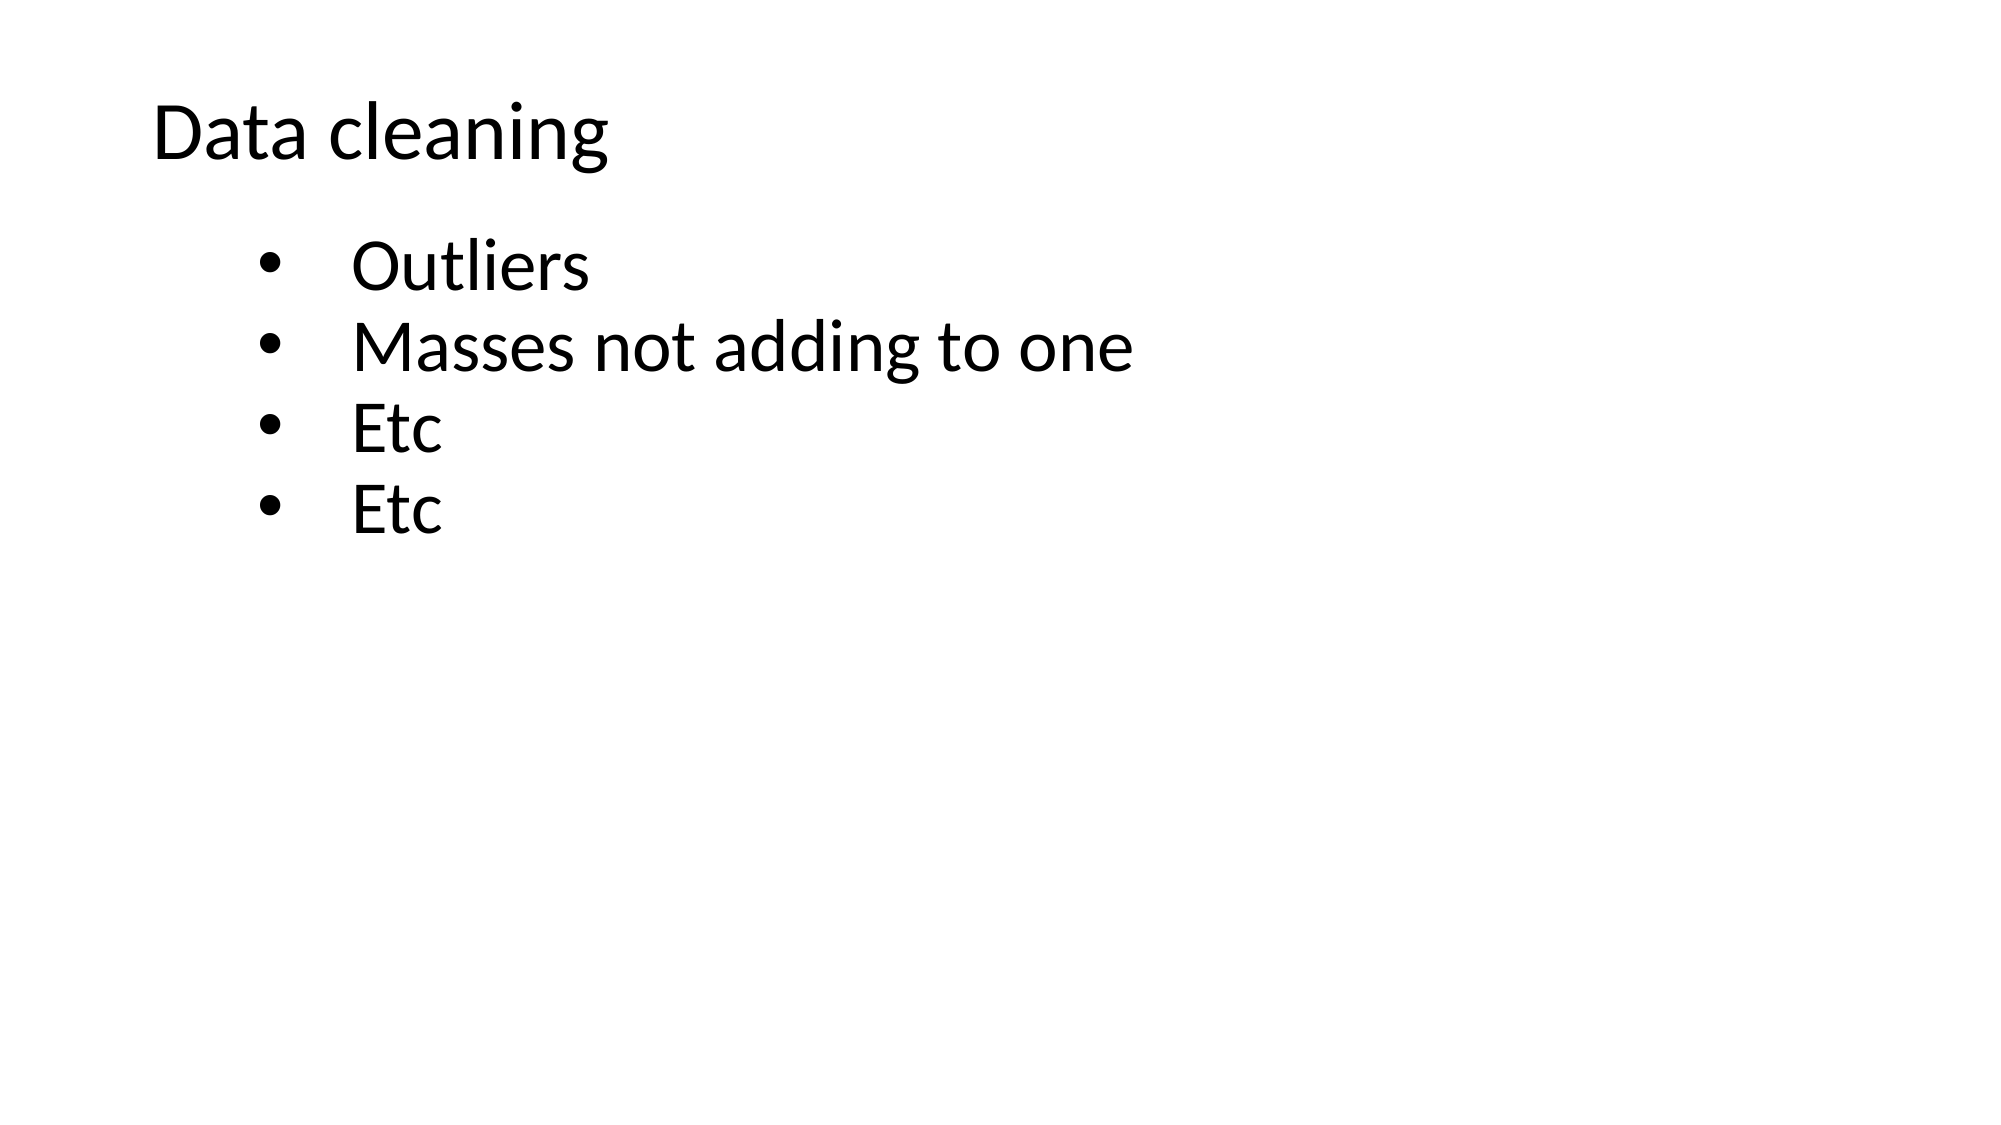

# Data cleaning
Outliers
Masses not adding to one
Etc
Etc